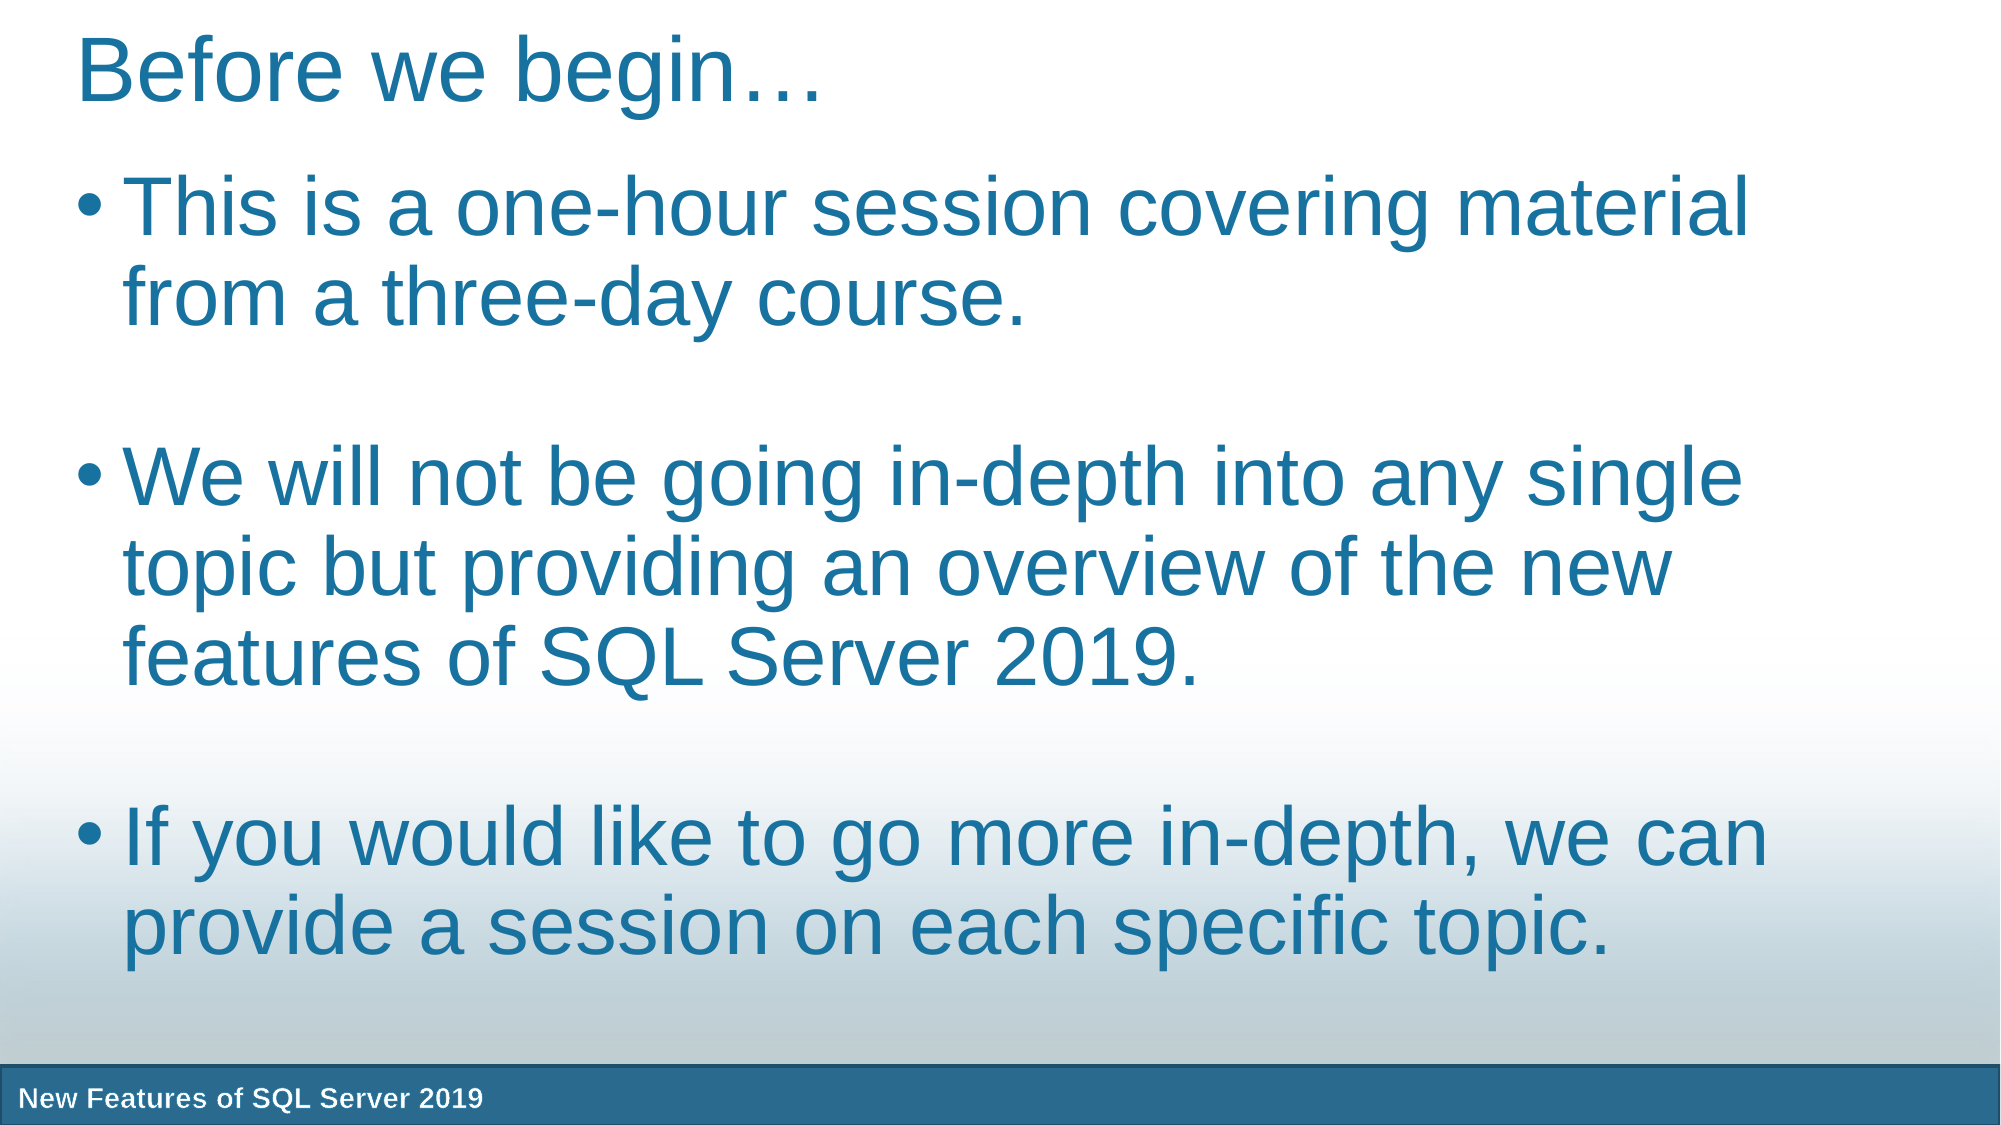

Before we begin…
This is a one-hour session covering material from a three-day course.

We will not be going in-depth into any single topic but providing an overview of the new features of SQL Server 2019.

If you would like to go more in-depth, we can provide a session on each specific topic.